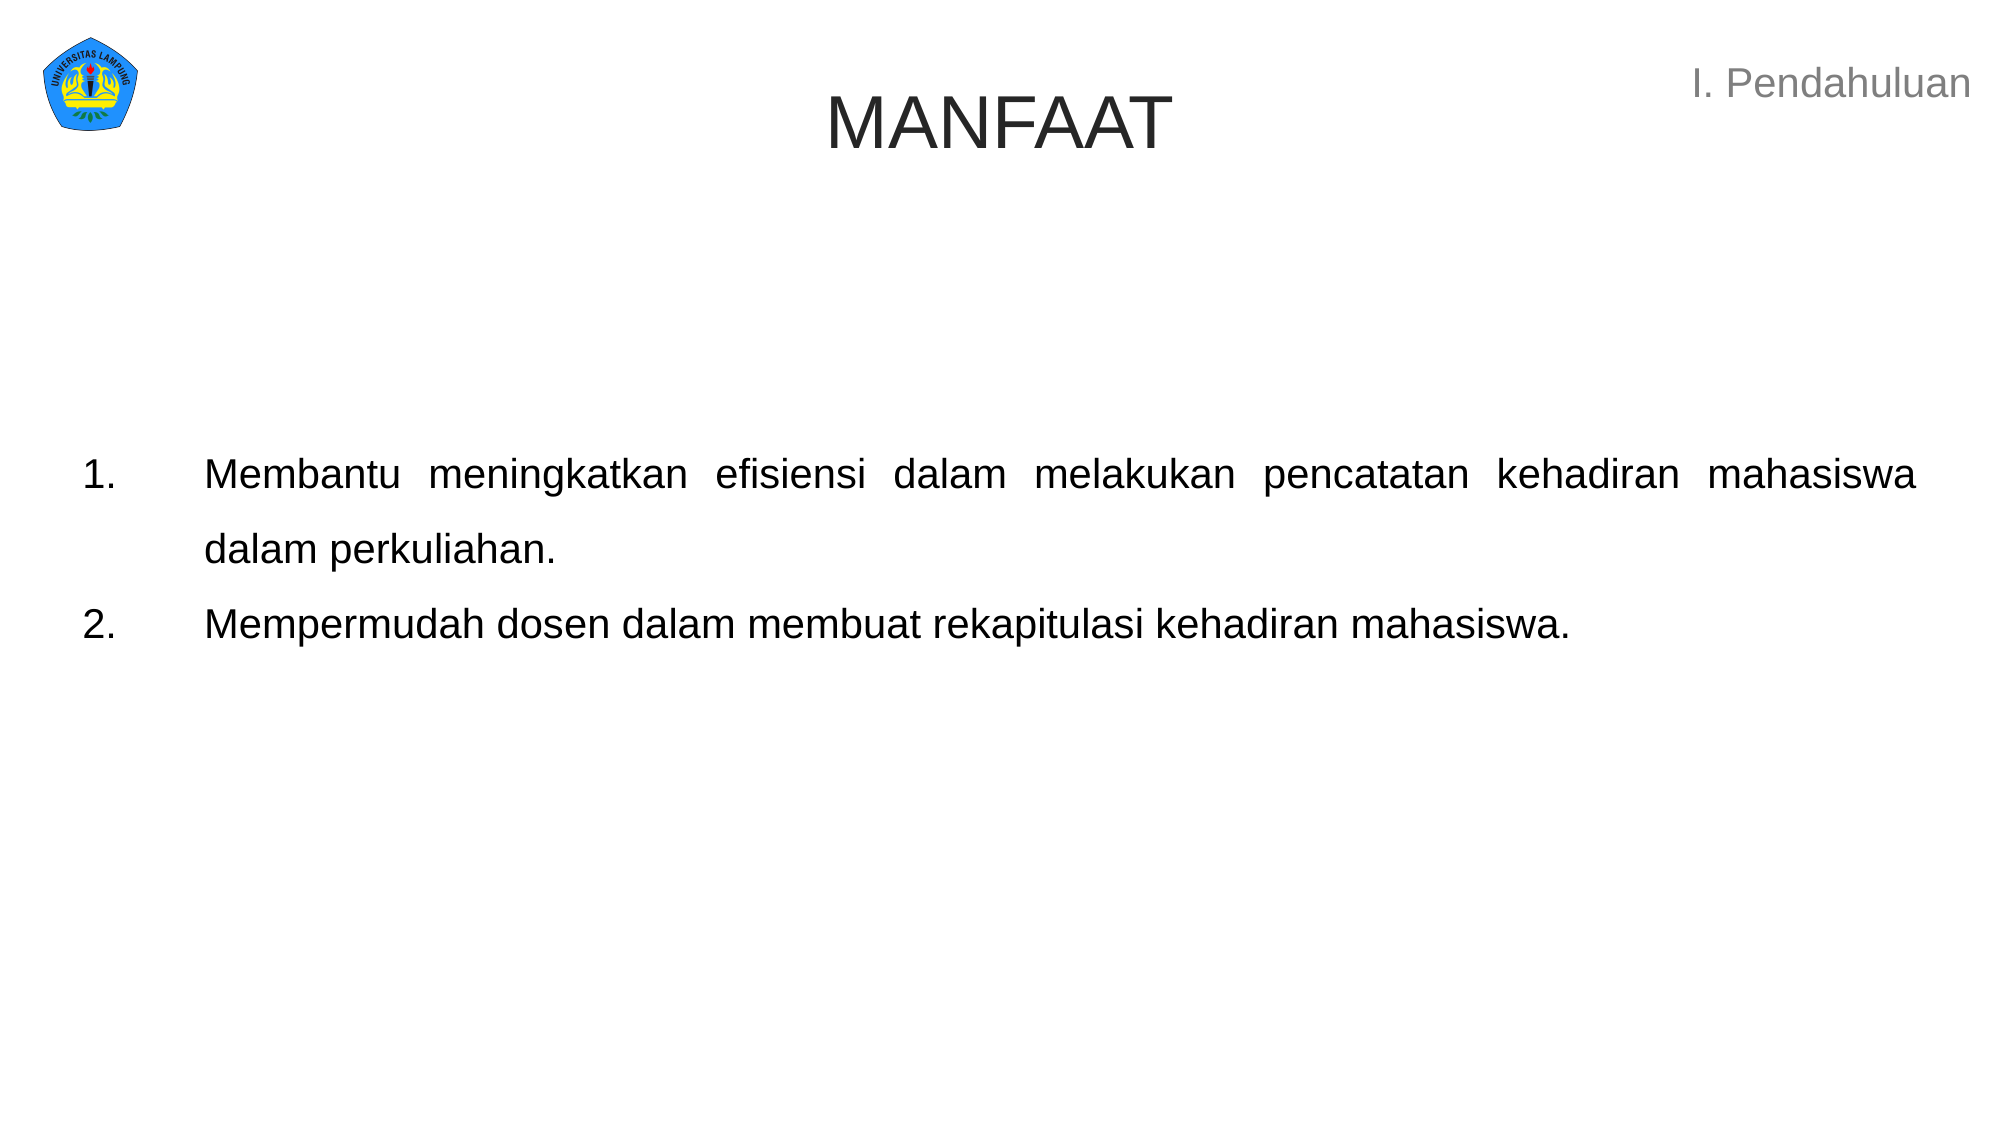

# I. Pendahuluan
MANFAAT
Membantu meningkatkan efisiensi dalam melakukan pencatatan kehadiran mahasiswa dalam perkuliahan.
Mempermudah dosen dalam membuat rekapitulasi kehadiran mahasiswa.